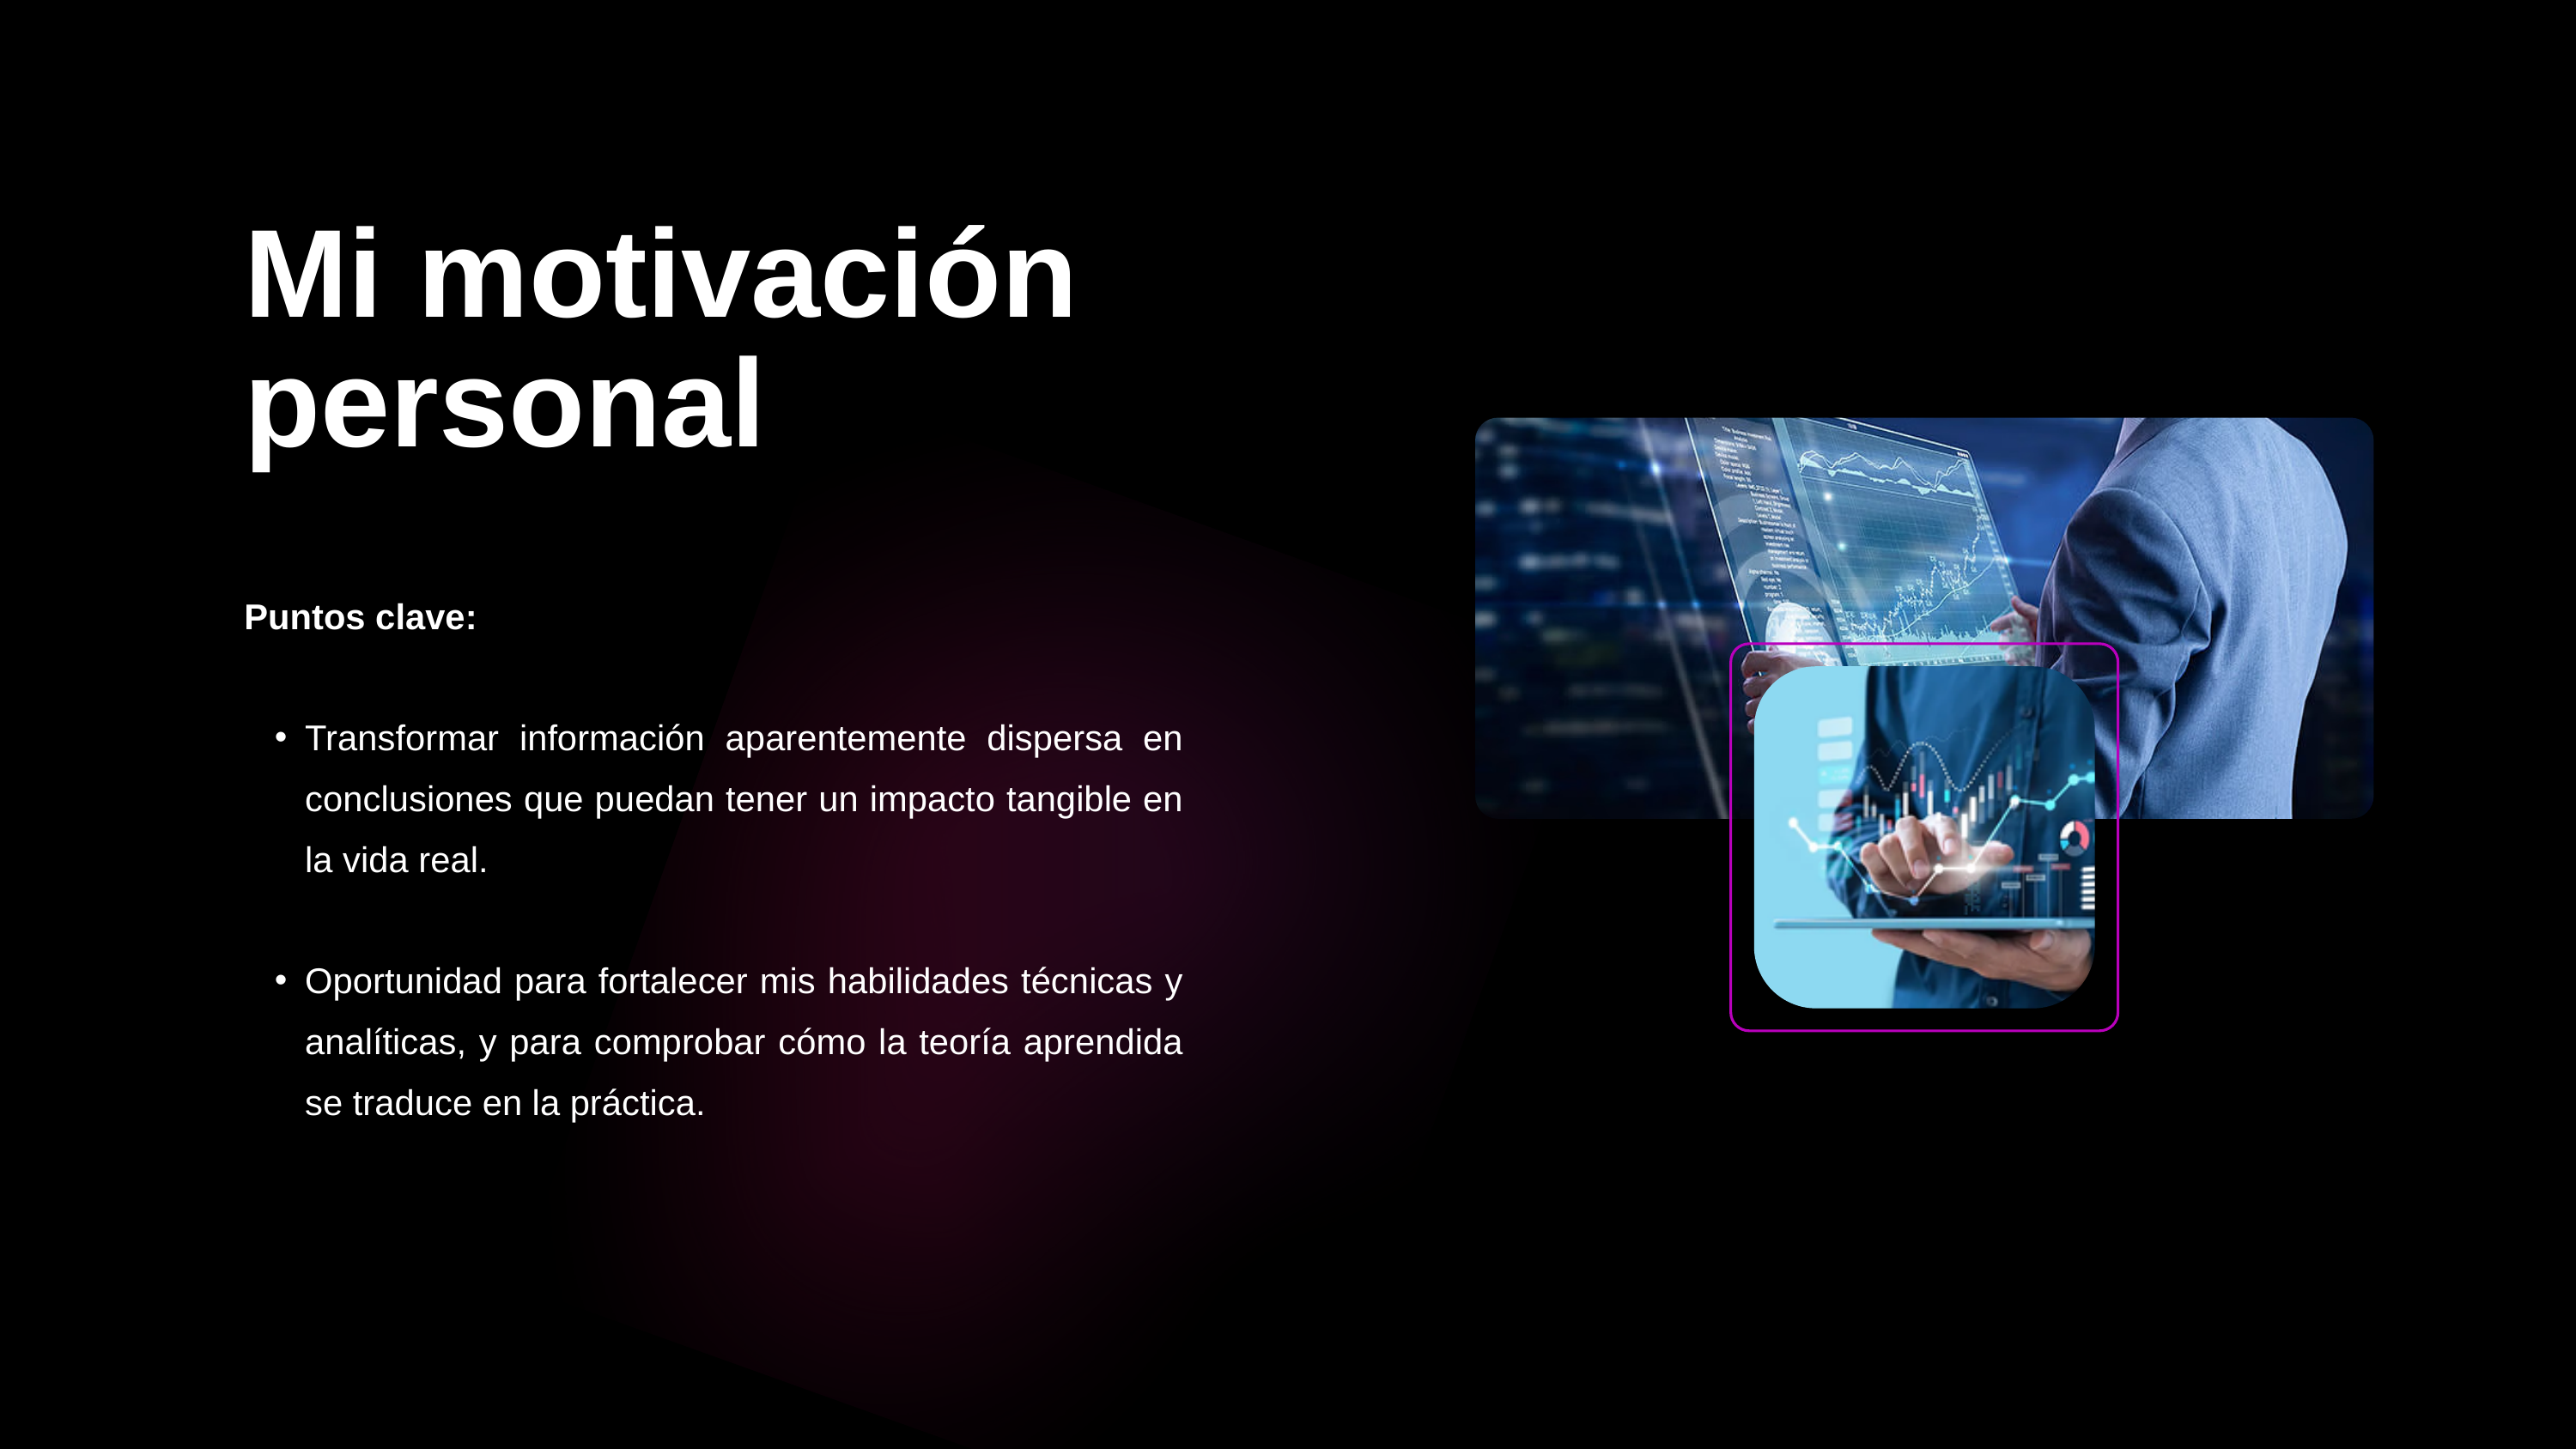

Mi motivación personal

Puntos clave:

Transformar información aparentemente dispersa en conclusiones que puedan tener un impacto tangible en la vida real.

Oportunidad para fortalecer mis habilidades técnicas y analíticas, y para comprobar cómo la teoría aprendida se traduce en la práctica.